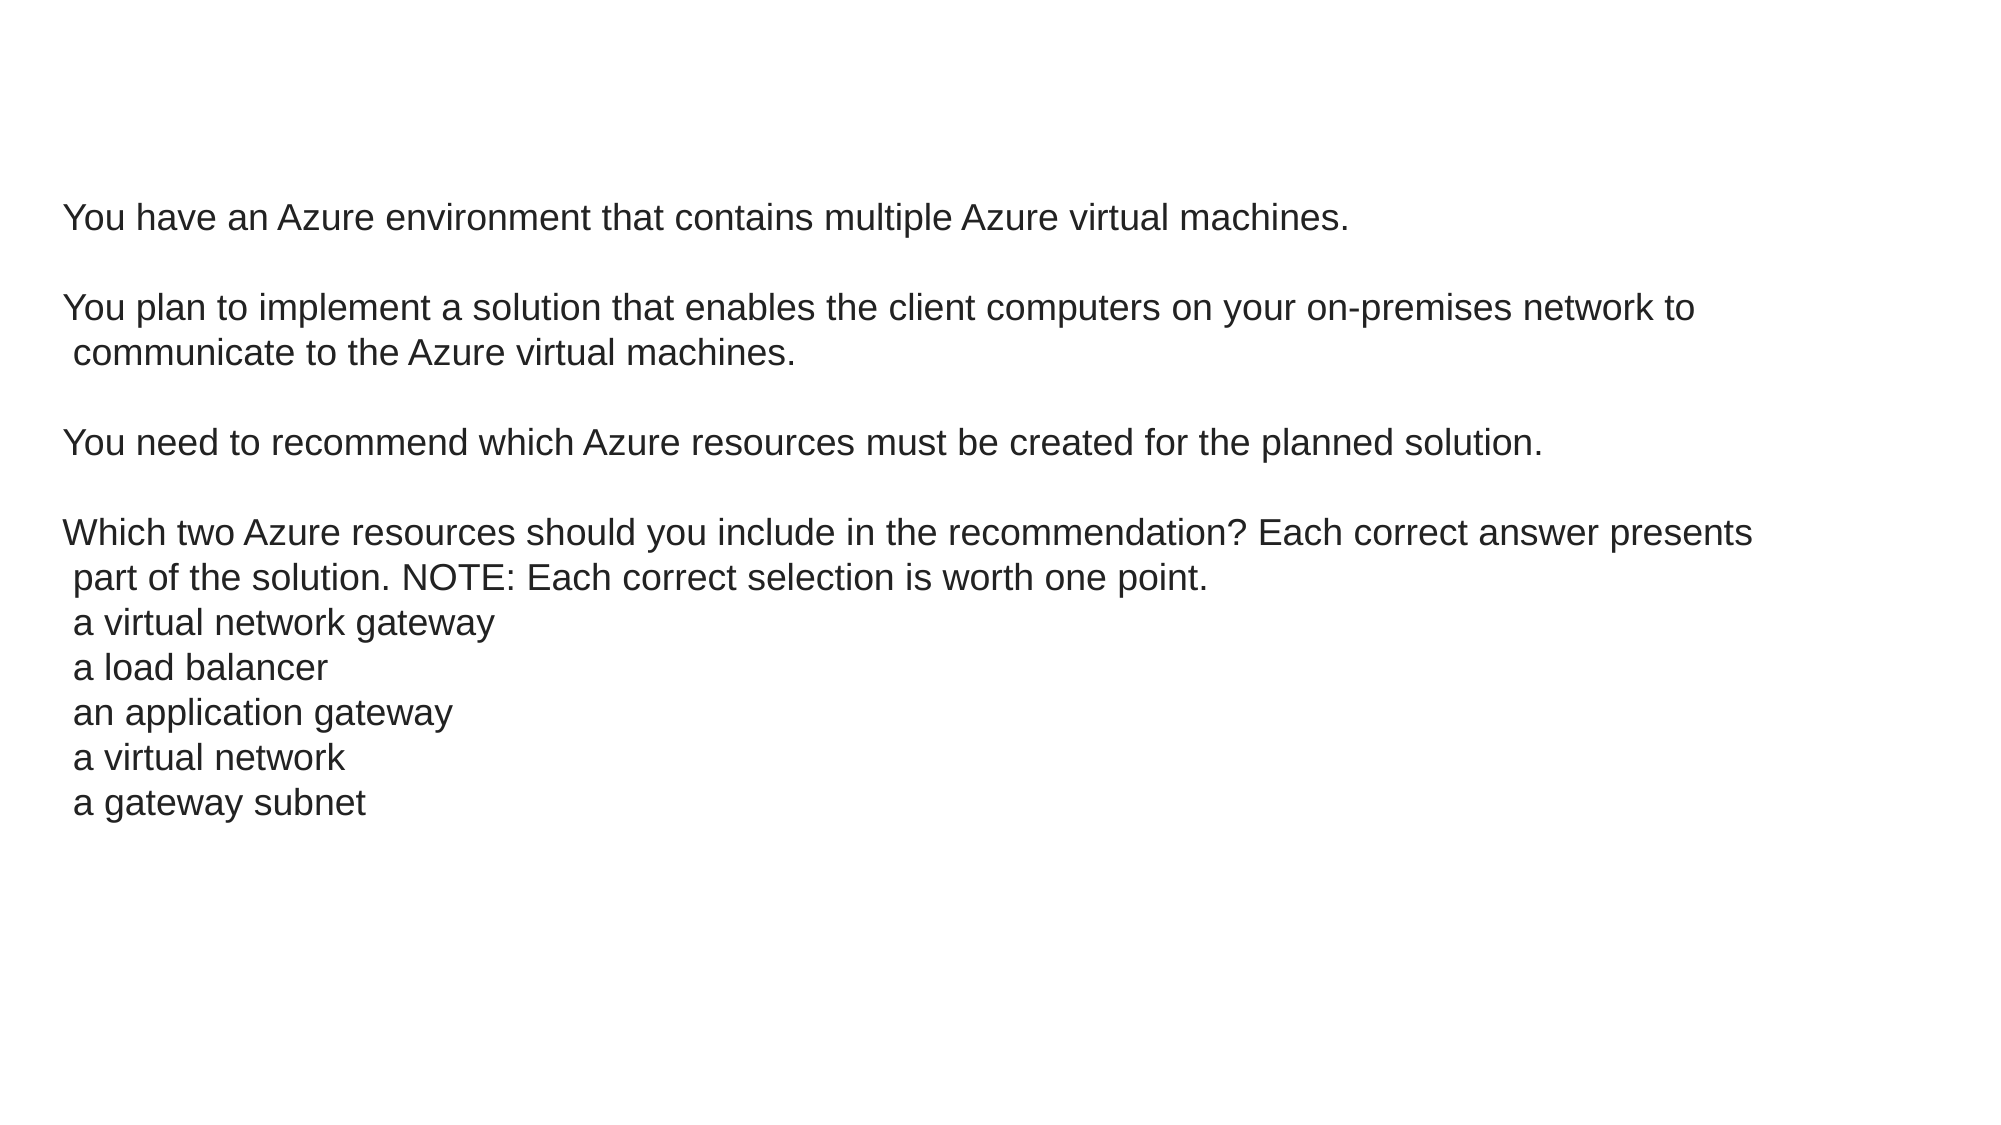

#
You have an Azure environment that contains multiple Azure virtual machines.
You plan to implement a solution that enables the client computers on your on-premises network to
 communicate to the Azure virtual machines.
You need to recommend which Azure resources must be created for the planned solution.
Which two Azure resources should you include in the recommendation? Each correct answer presents
 part of the solution. NOTE: Each correct selection is worth one point.
 a virtual network gateway
 a load balancer
 an application gateway
 a virtual network
 a gateway subnet